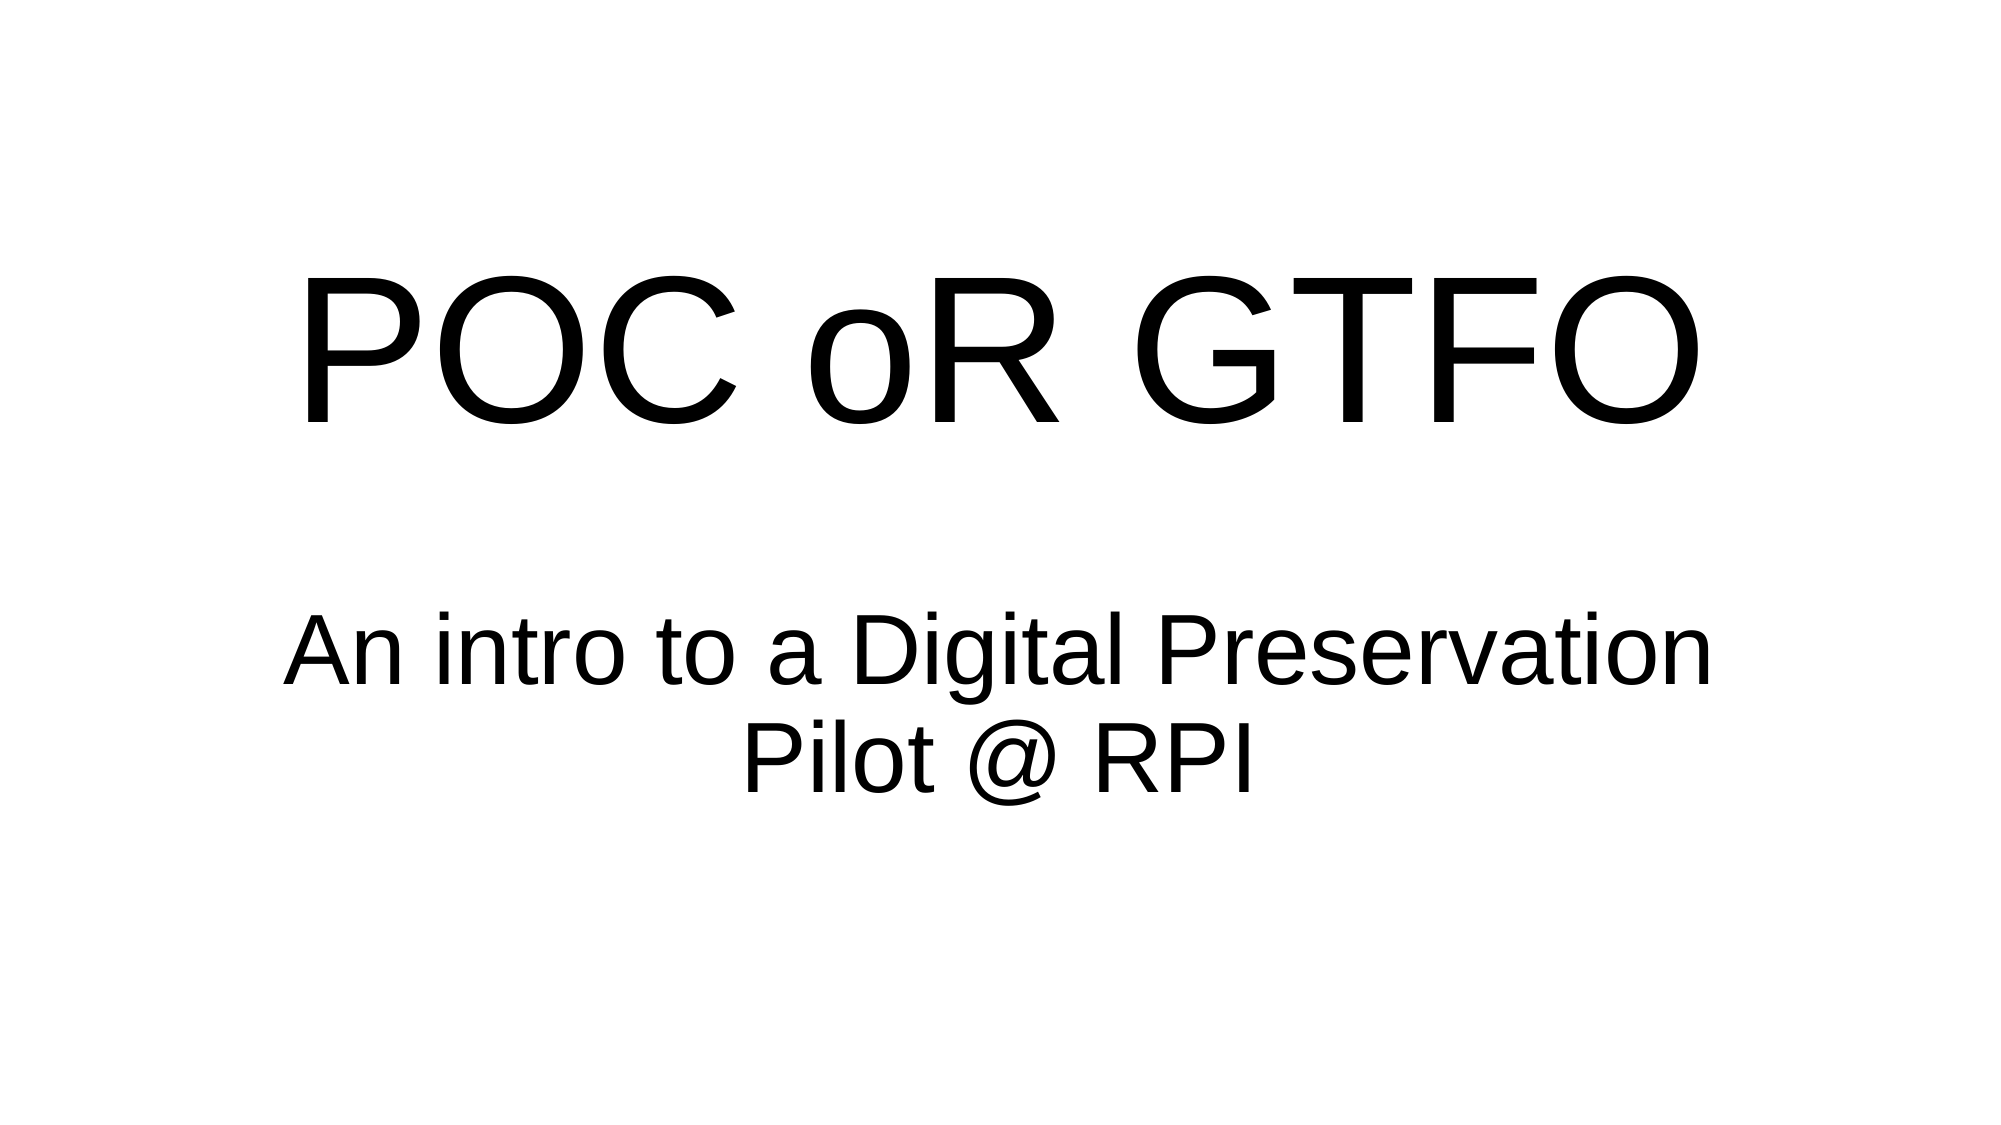

# POC oR GTFO
An intro to a Digital Preservation Pilot @ RPI